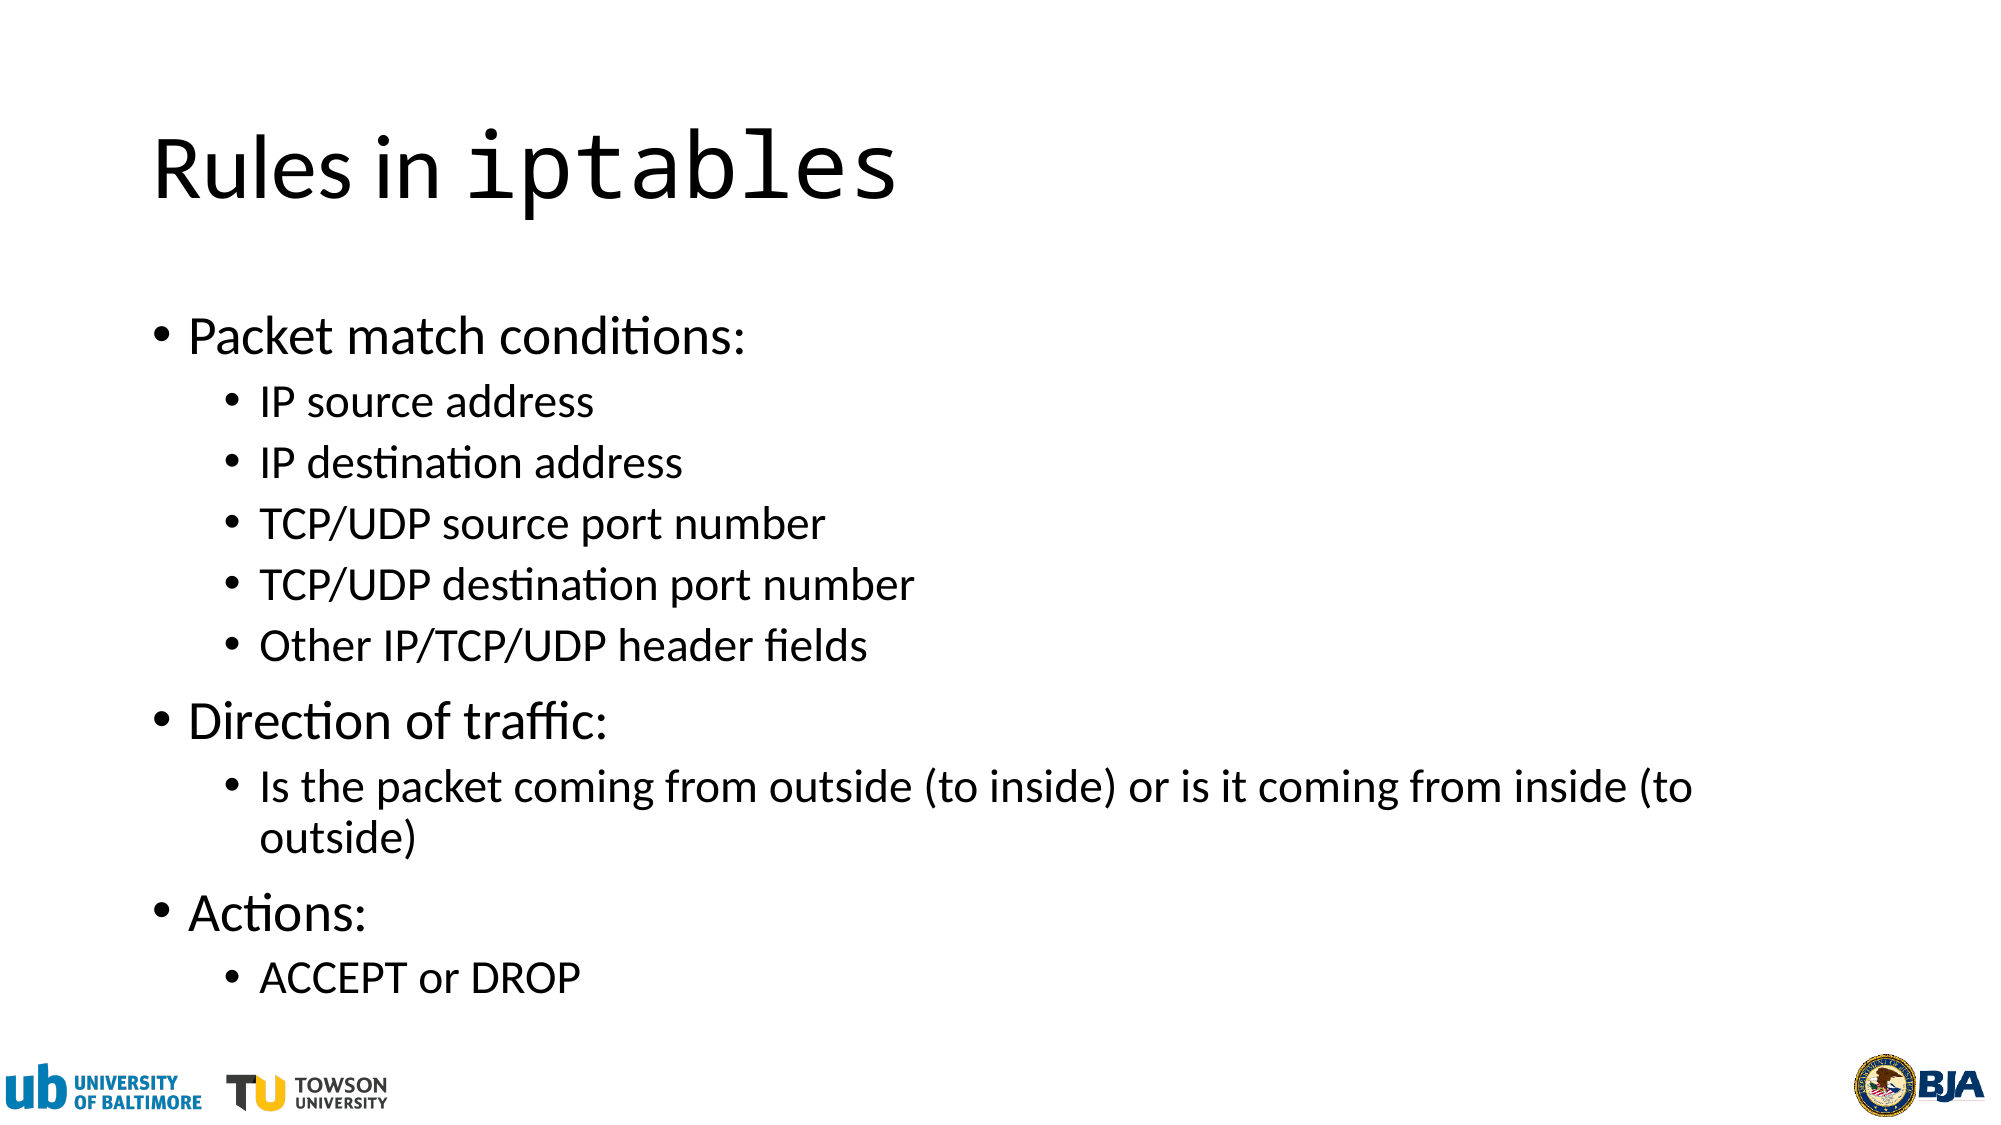

# Rules in iptables
Packet match conditions:
IP source address
IP destination address
TCP/UDP source port number
TCP/UDP destination port number
Other IP/TCP/UDP header fields
Direction of traffic:
Is the packet coming from outside (to inside) or is it coming from inside (to outside)
Actions:
ACCEPT or DROP